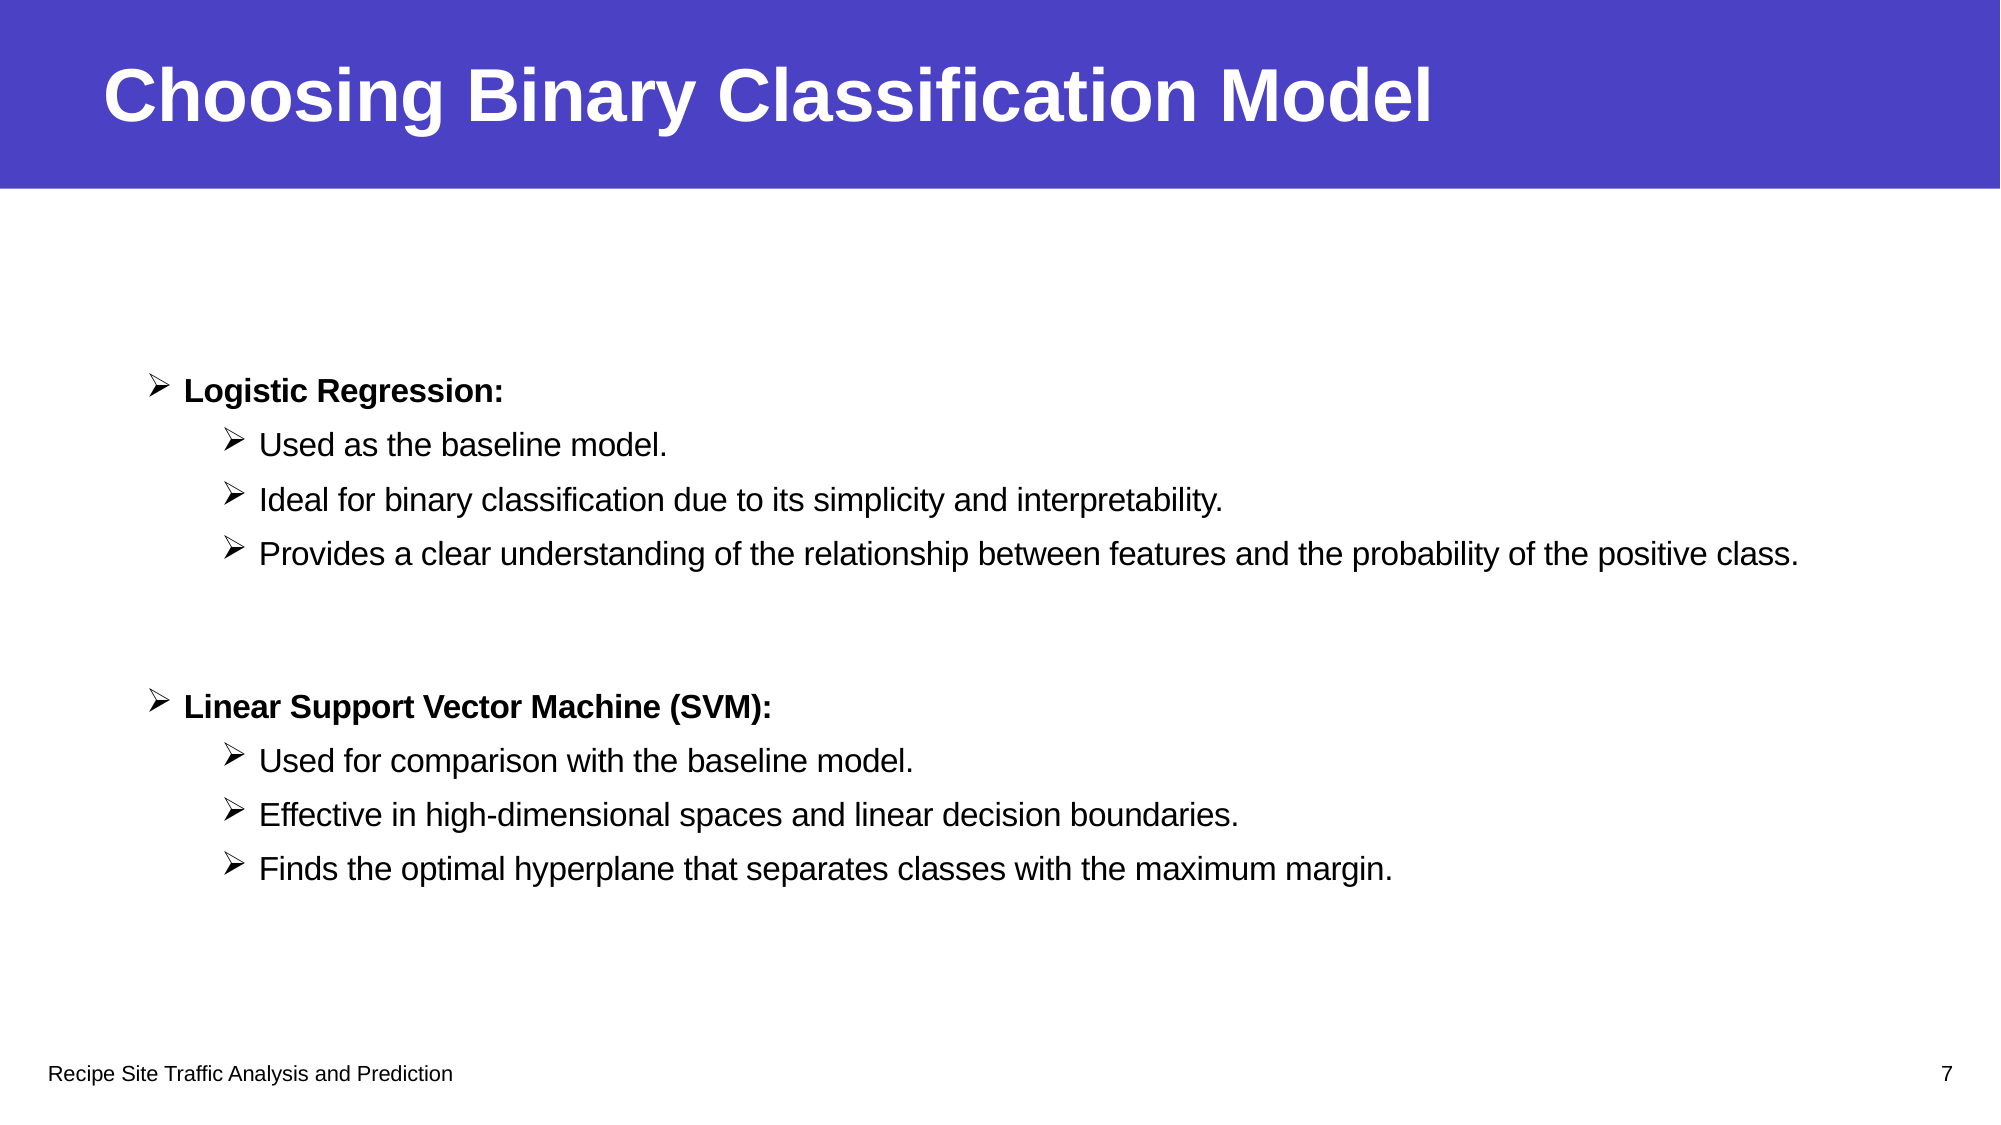

# Choosing Binary Classification Model
Logistic Regression:
Used as the baseline model.
Ideal for binary classification due to its simplicity and interpretability.
Provides a clear understanding of the relationship between features and the probability of the positive class.
Linear Support Vector Machine (SVM):
Used for comparison with the baseline model.
Effective in high-dimensional spaces and linear decision boundaries.
Finds the optimal hyperplane that separates classes with the maximum margin.
Recipe Site Traffic Analysis and Prediction
7